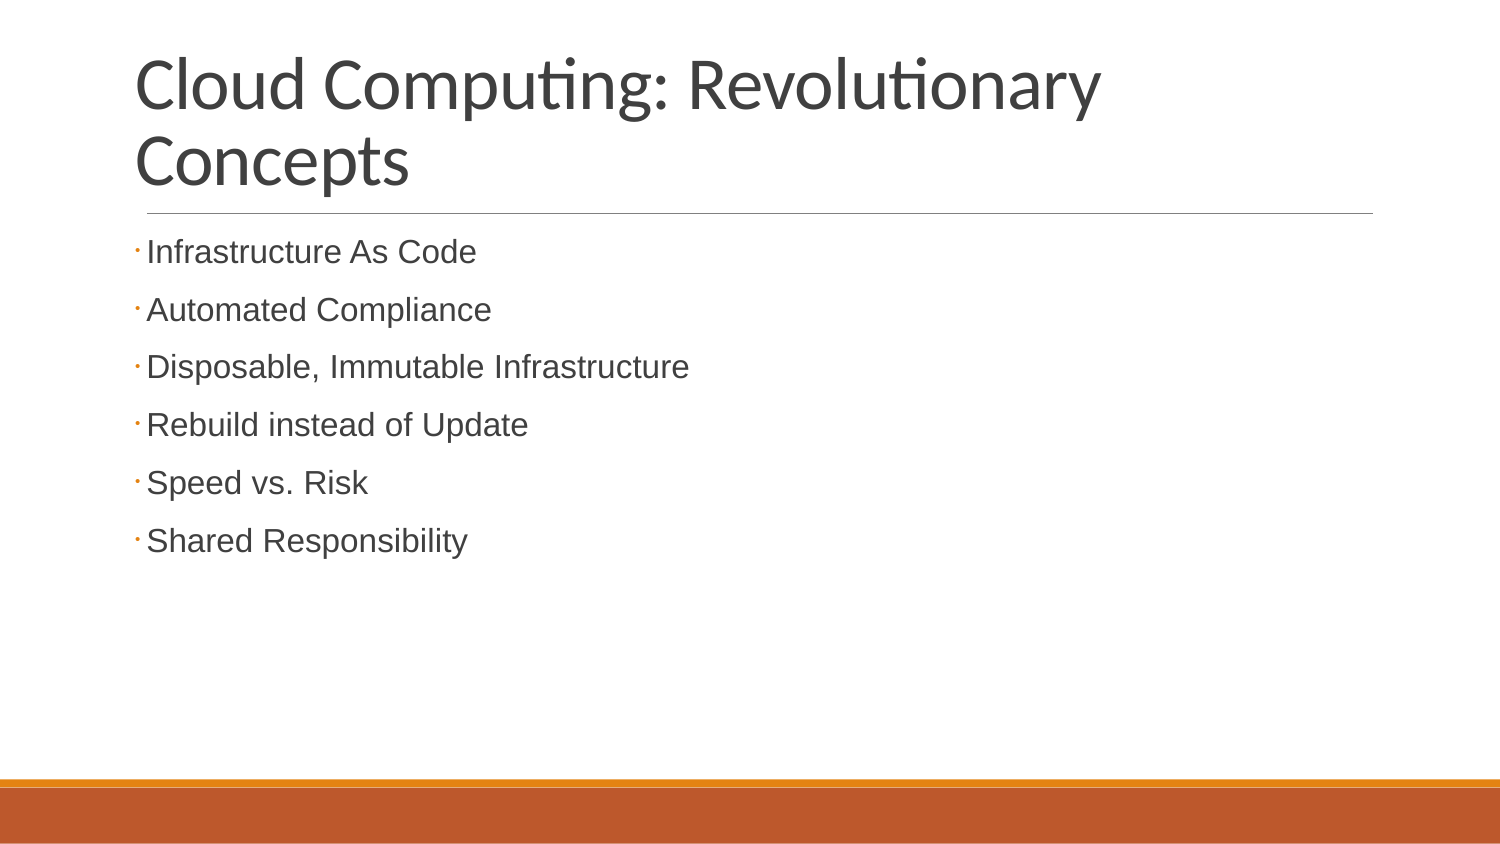

# Cloud Computing: Revolutionary Concepts
Infrastructure As Code
Automated Compliance
Disposable, Immutable Infrastructure
Rebuild instead of Update
Speed vs. Risk
Shared Responsibility